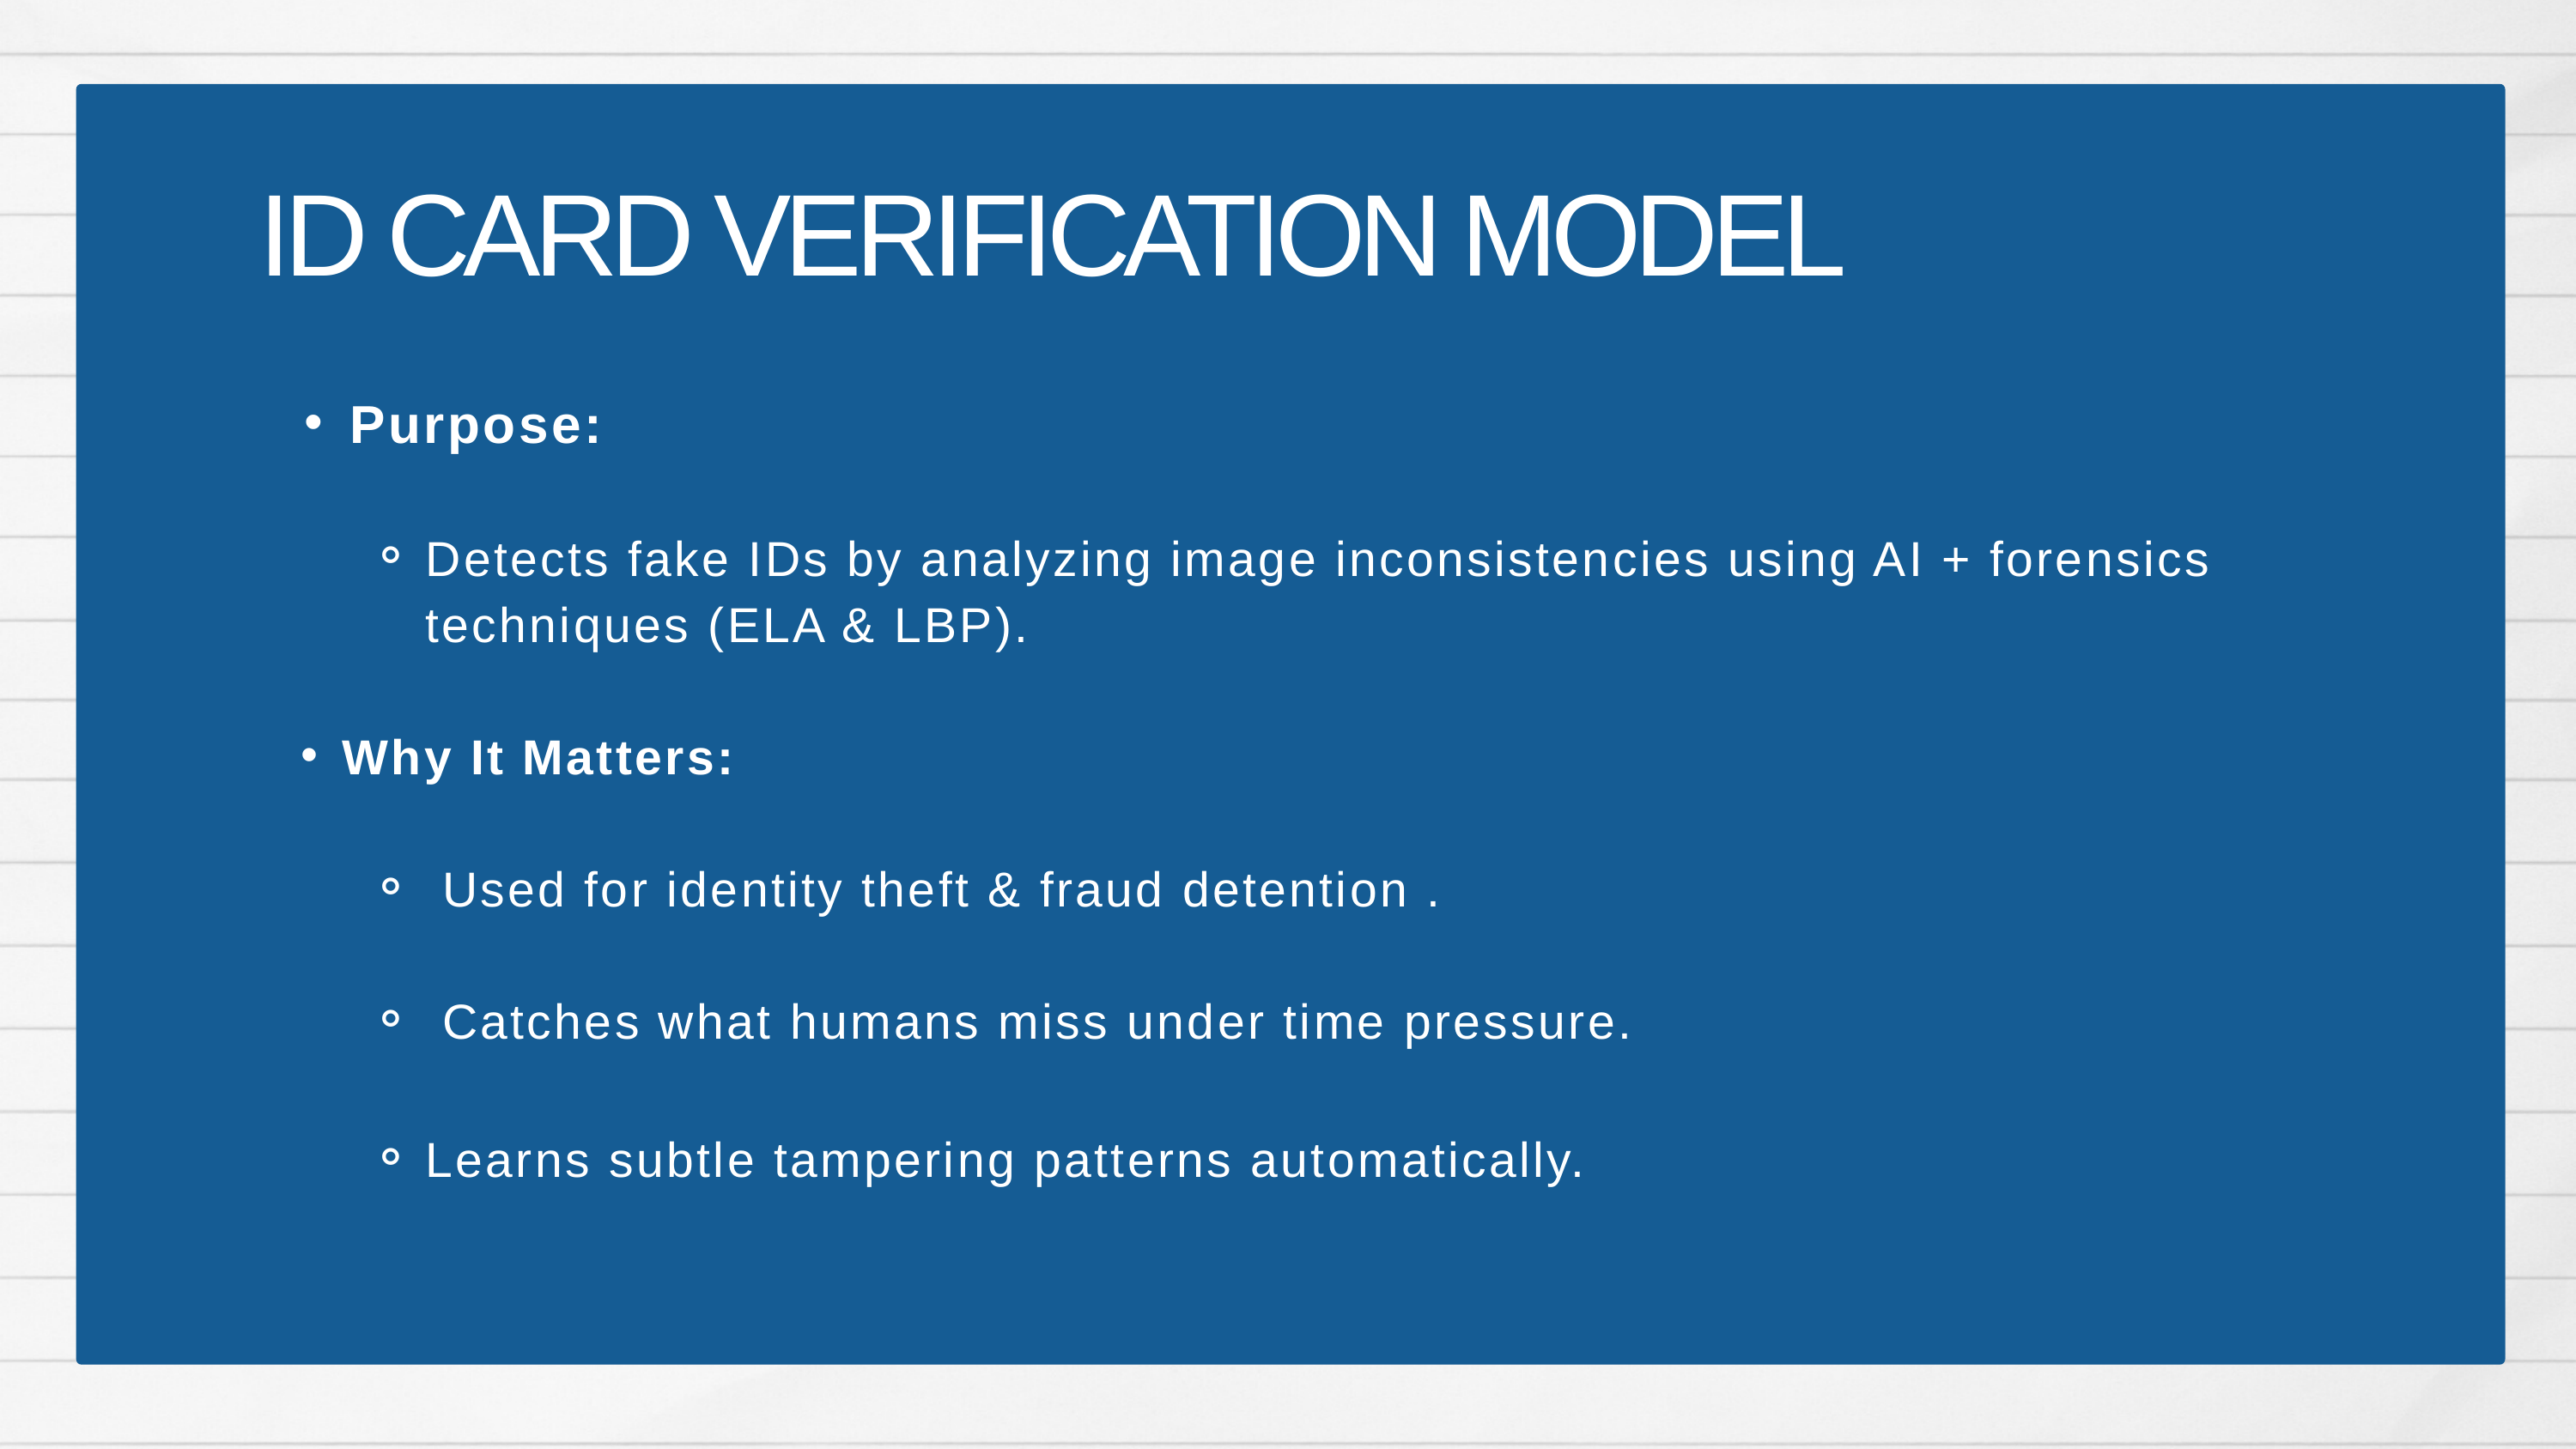

ID CARD VERIFICATION MODEL
Purpose:

Detects fake IDs by analyzing image inconsistencies using AI + forensics techniques (ELA & LBP).

Why It Matters:

 Used for identity theft & fraud detention .

 Catches what humans miss under time pressure.

Learns subtle tampering patterns automatically.